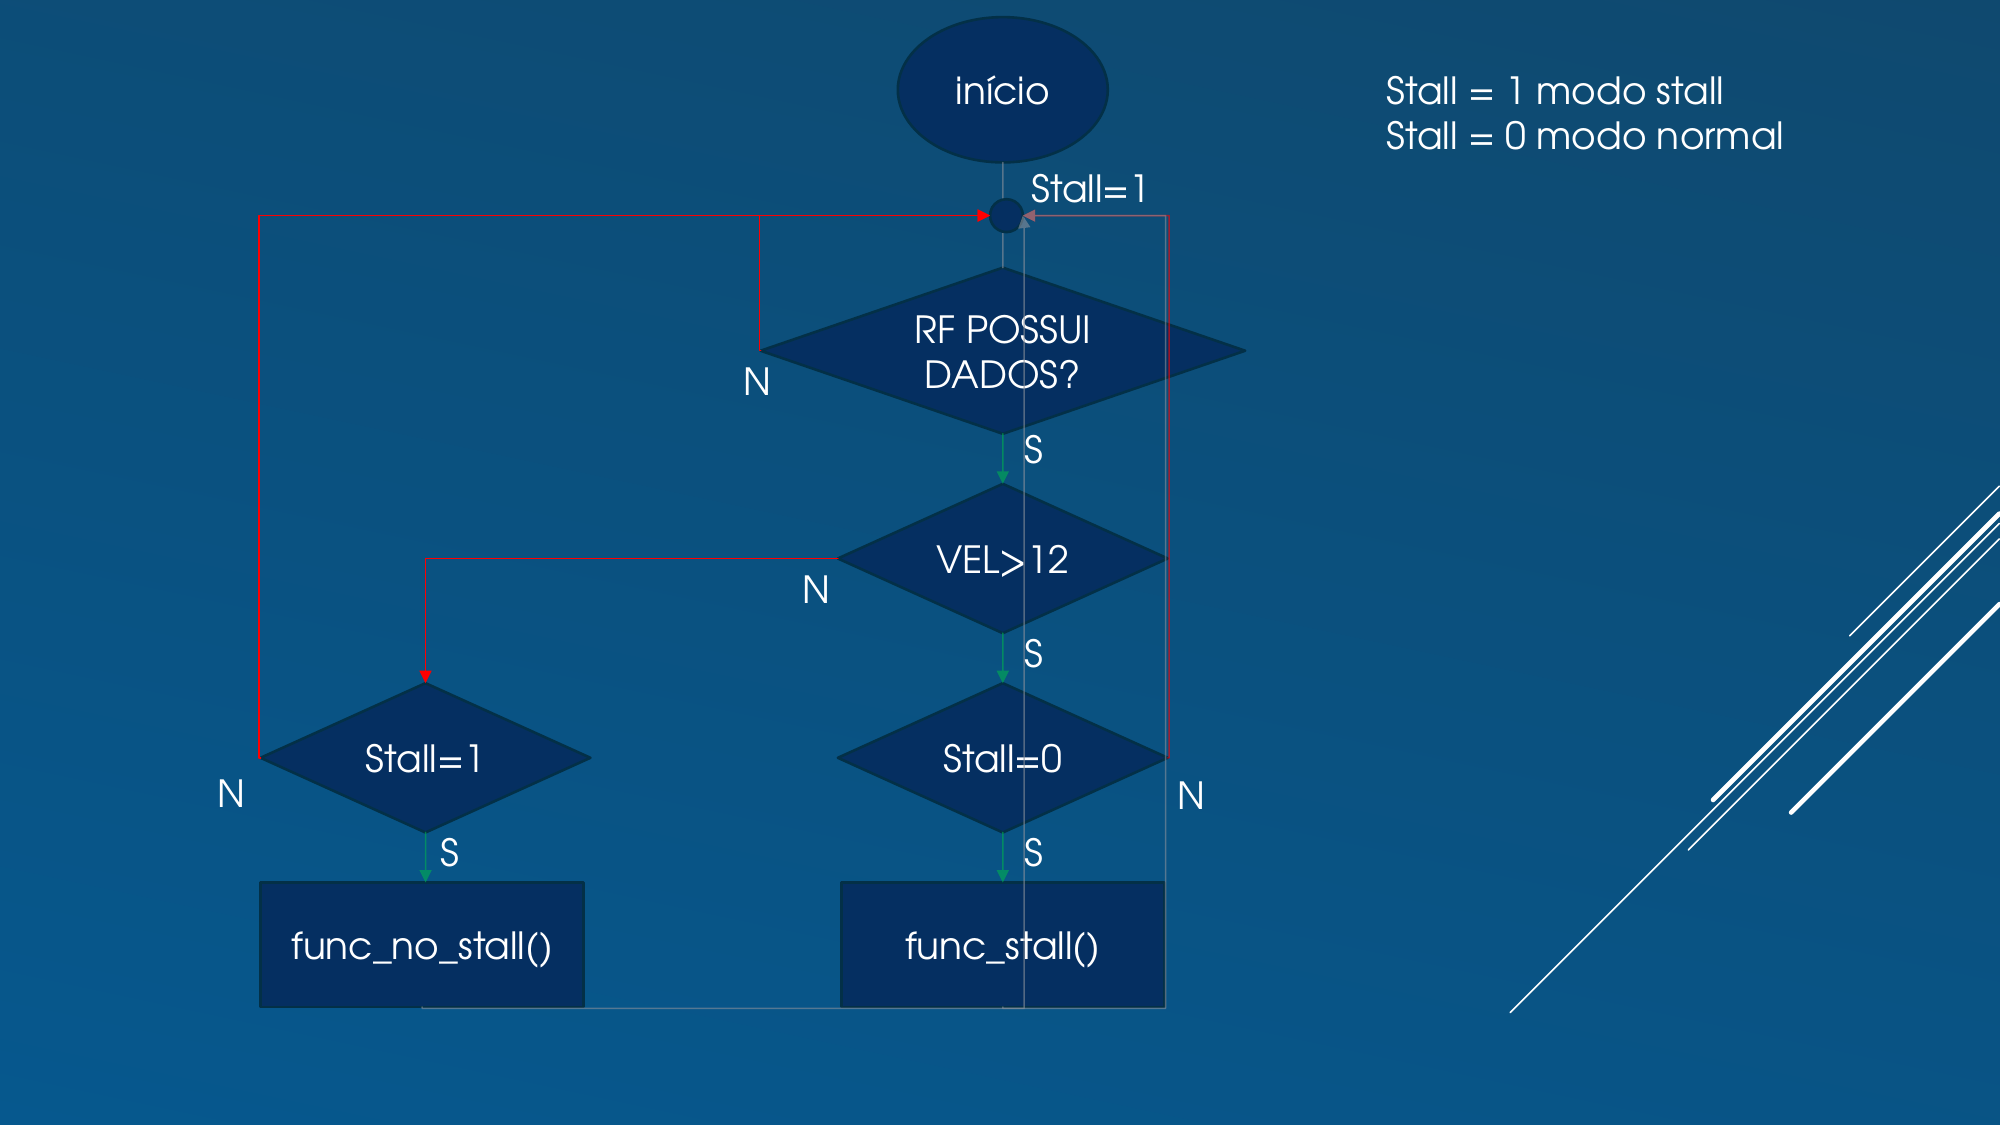

início
Stall = 1 modo stall
Stall = 0 modo normal
Stall=1

RF POSSUI DADOS?
N
S
VEL>12
N
S
Stall=1
Stall=0
N
N
S
S
func_no_stall()
func_stall()